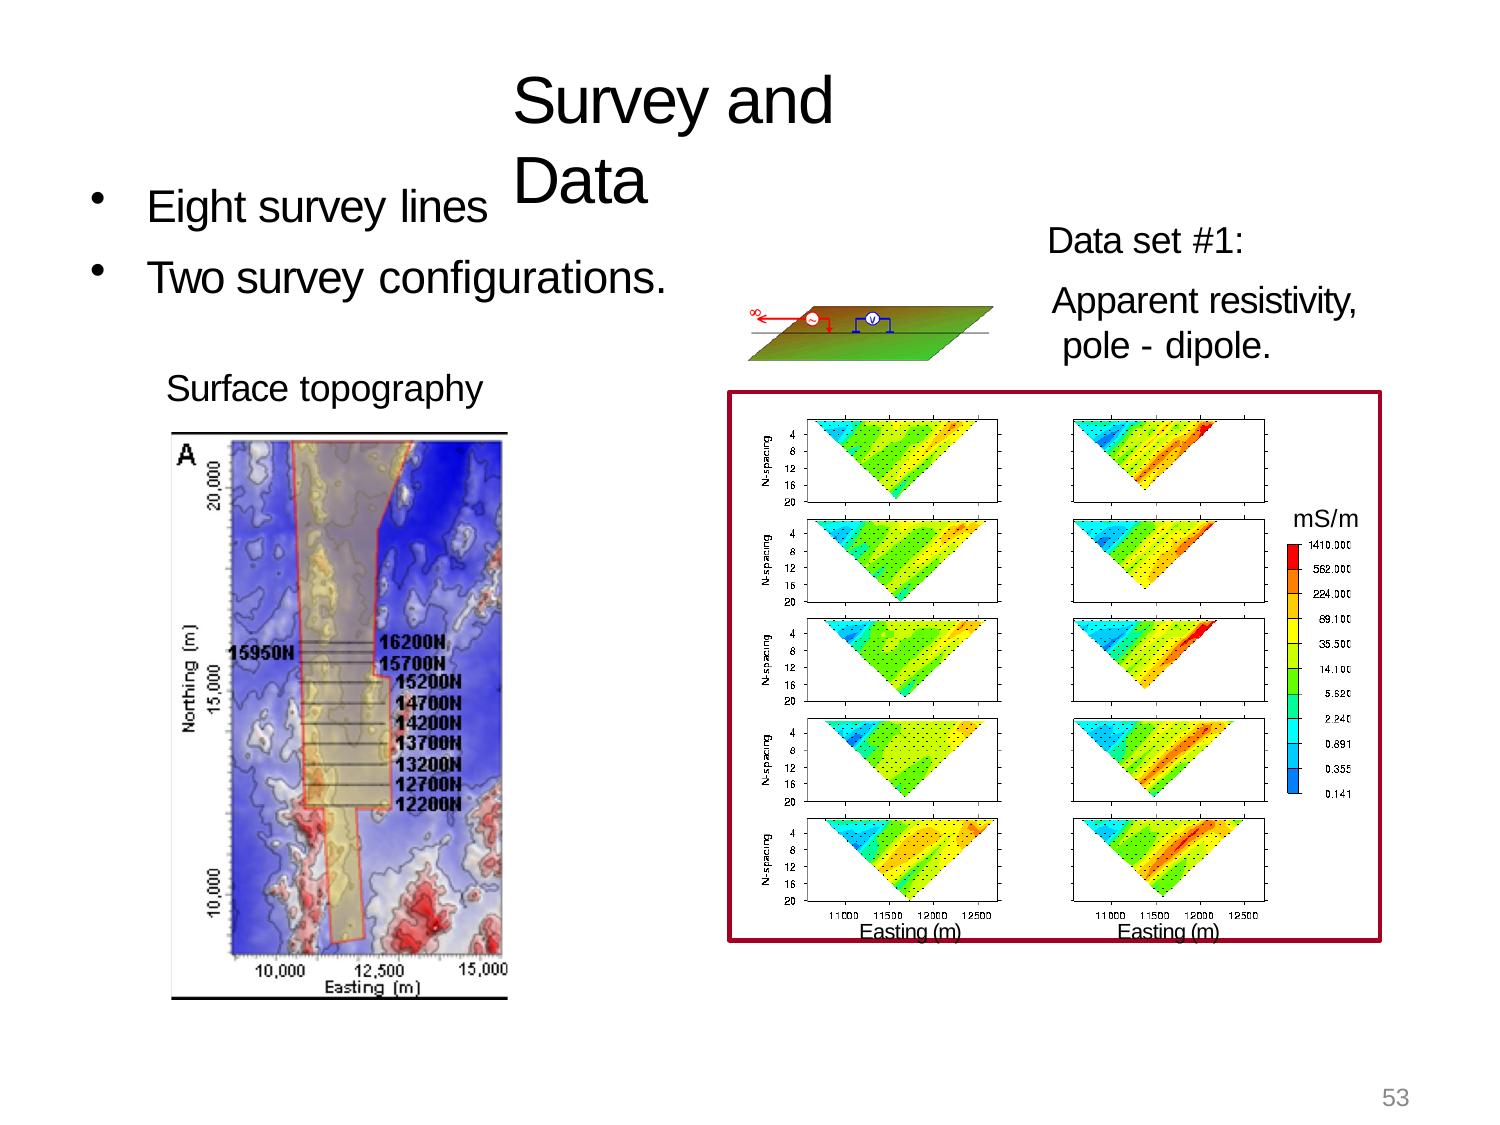

# Survey and Data
Eight survey lines
Two survey configurations.
Data set #1:
Apparent resistivity,  pole - dipole.

Surface topography

mS/m
Easting (m)
Easting (m)
53